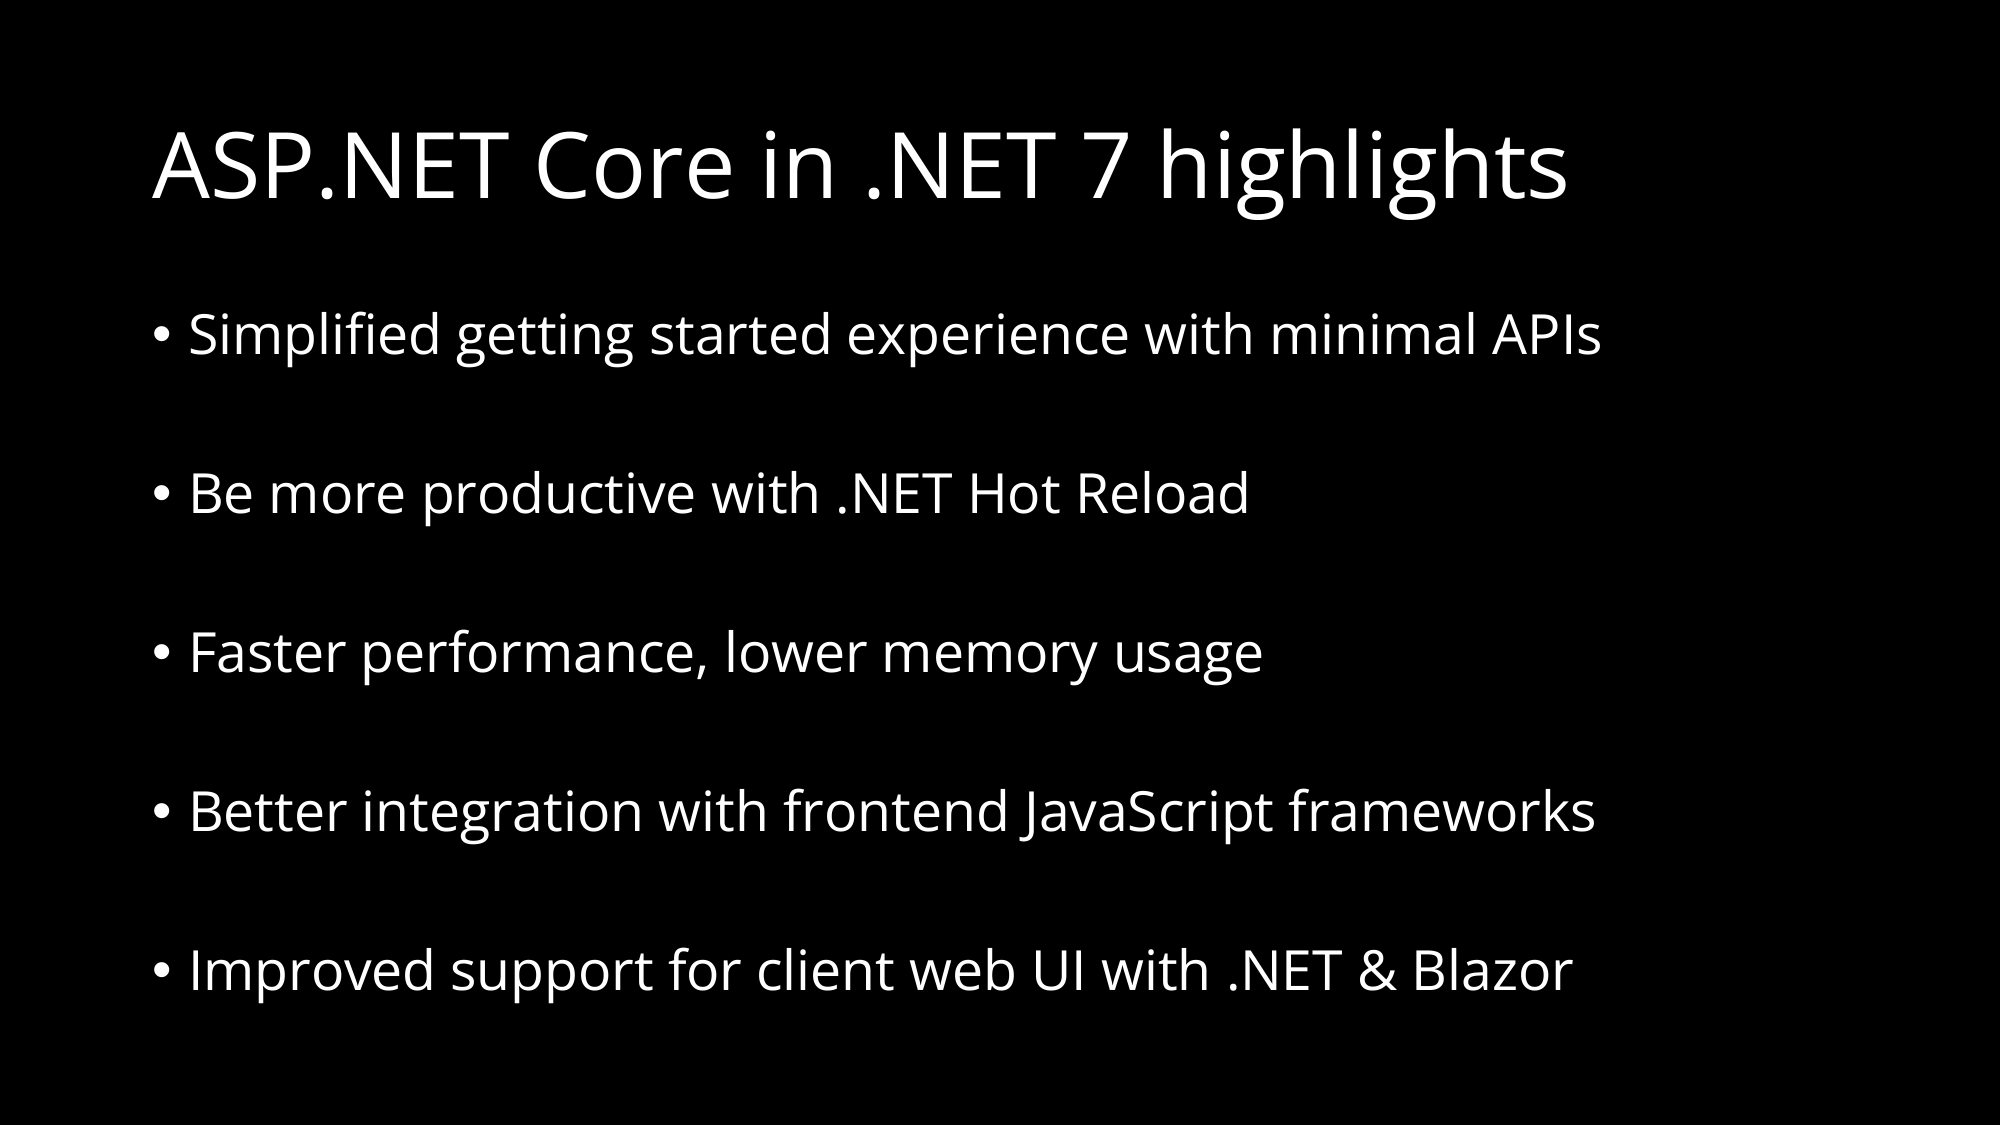

# ASP.NET Core in .NET 7 highlights
Simplified getting started experience with minimal APIs

Be more productive with .NET Hot Reload

Faster performance, lower memory usage

Better integration with frontend JavaScript frameworks

Improved support for client web UI with .NET & Blazor